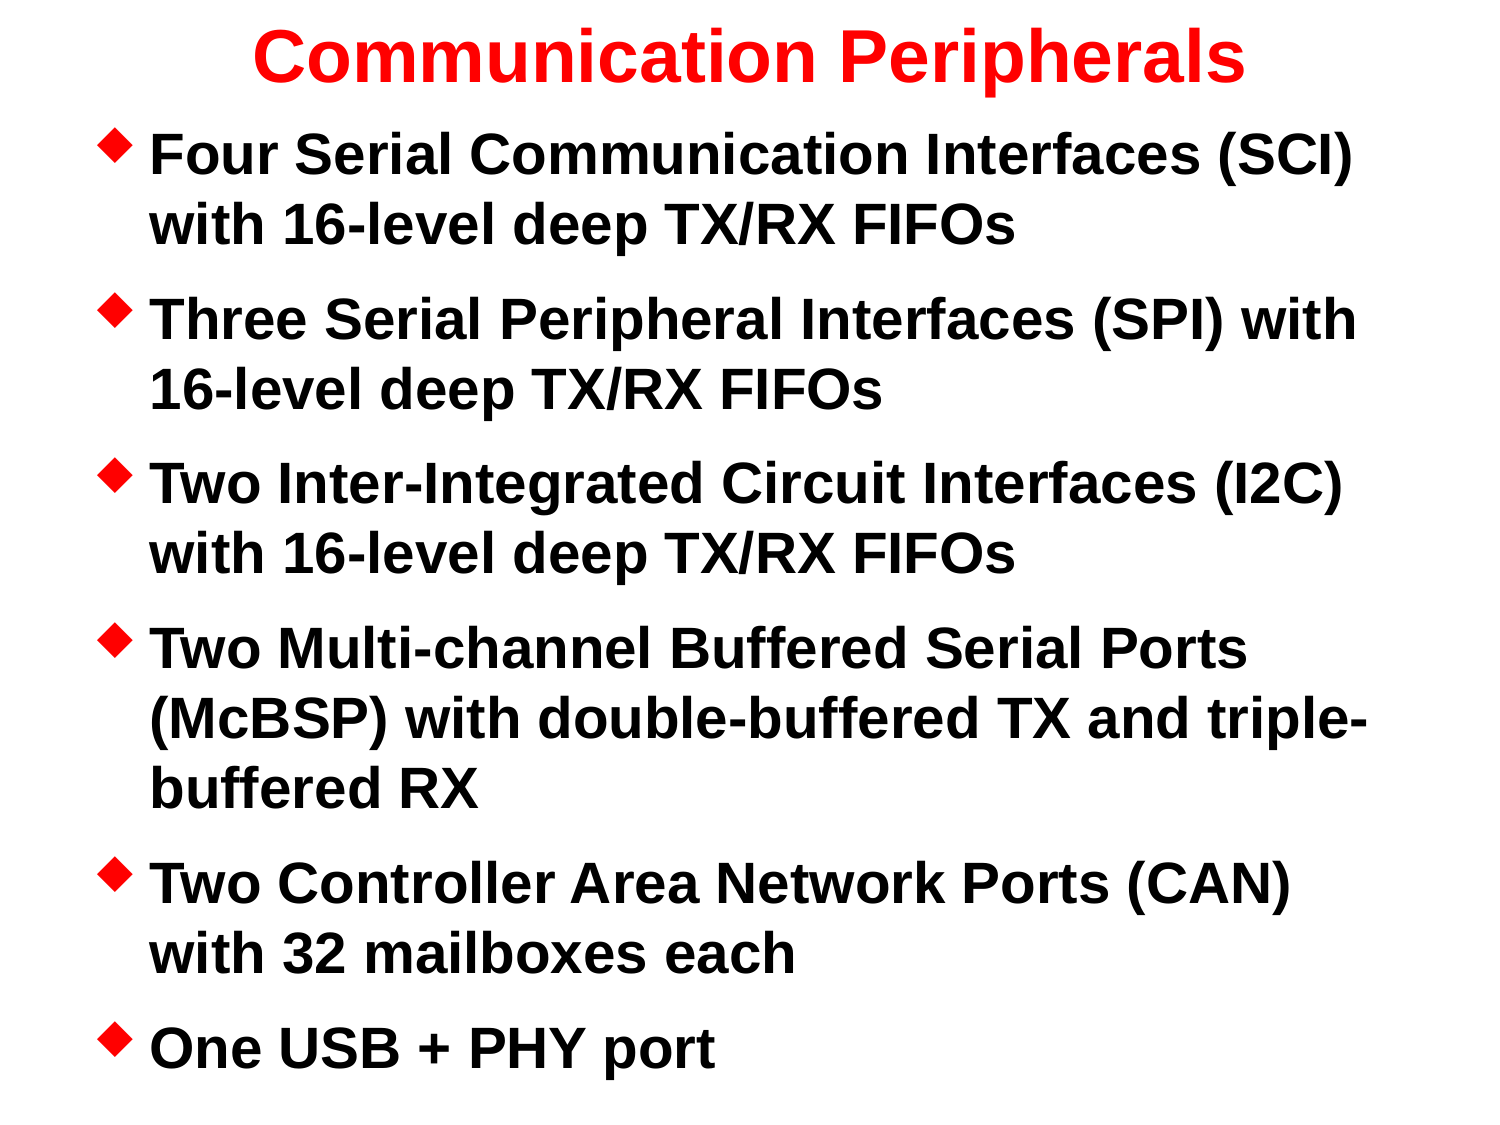

# Communication Peripherals
Four Serial Communication Interfaces (SCI) with 16-level deep TX/RX FIFOs
Three Serial Peripheral Interfaces (SPI) with 16-level deep TX/RX FIFOs
Two Inter-Integrated Circuit Interfaces (I2C) with 16-level deep TX/RX FIFOs
Two Multi-channel Buffered Serial Ports (McBSP) with double-buffered TX and triple-buffered RX
Two Controller Area Network Ports (CAN) with 32 mailboxes each
One USB + PHY port